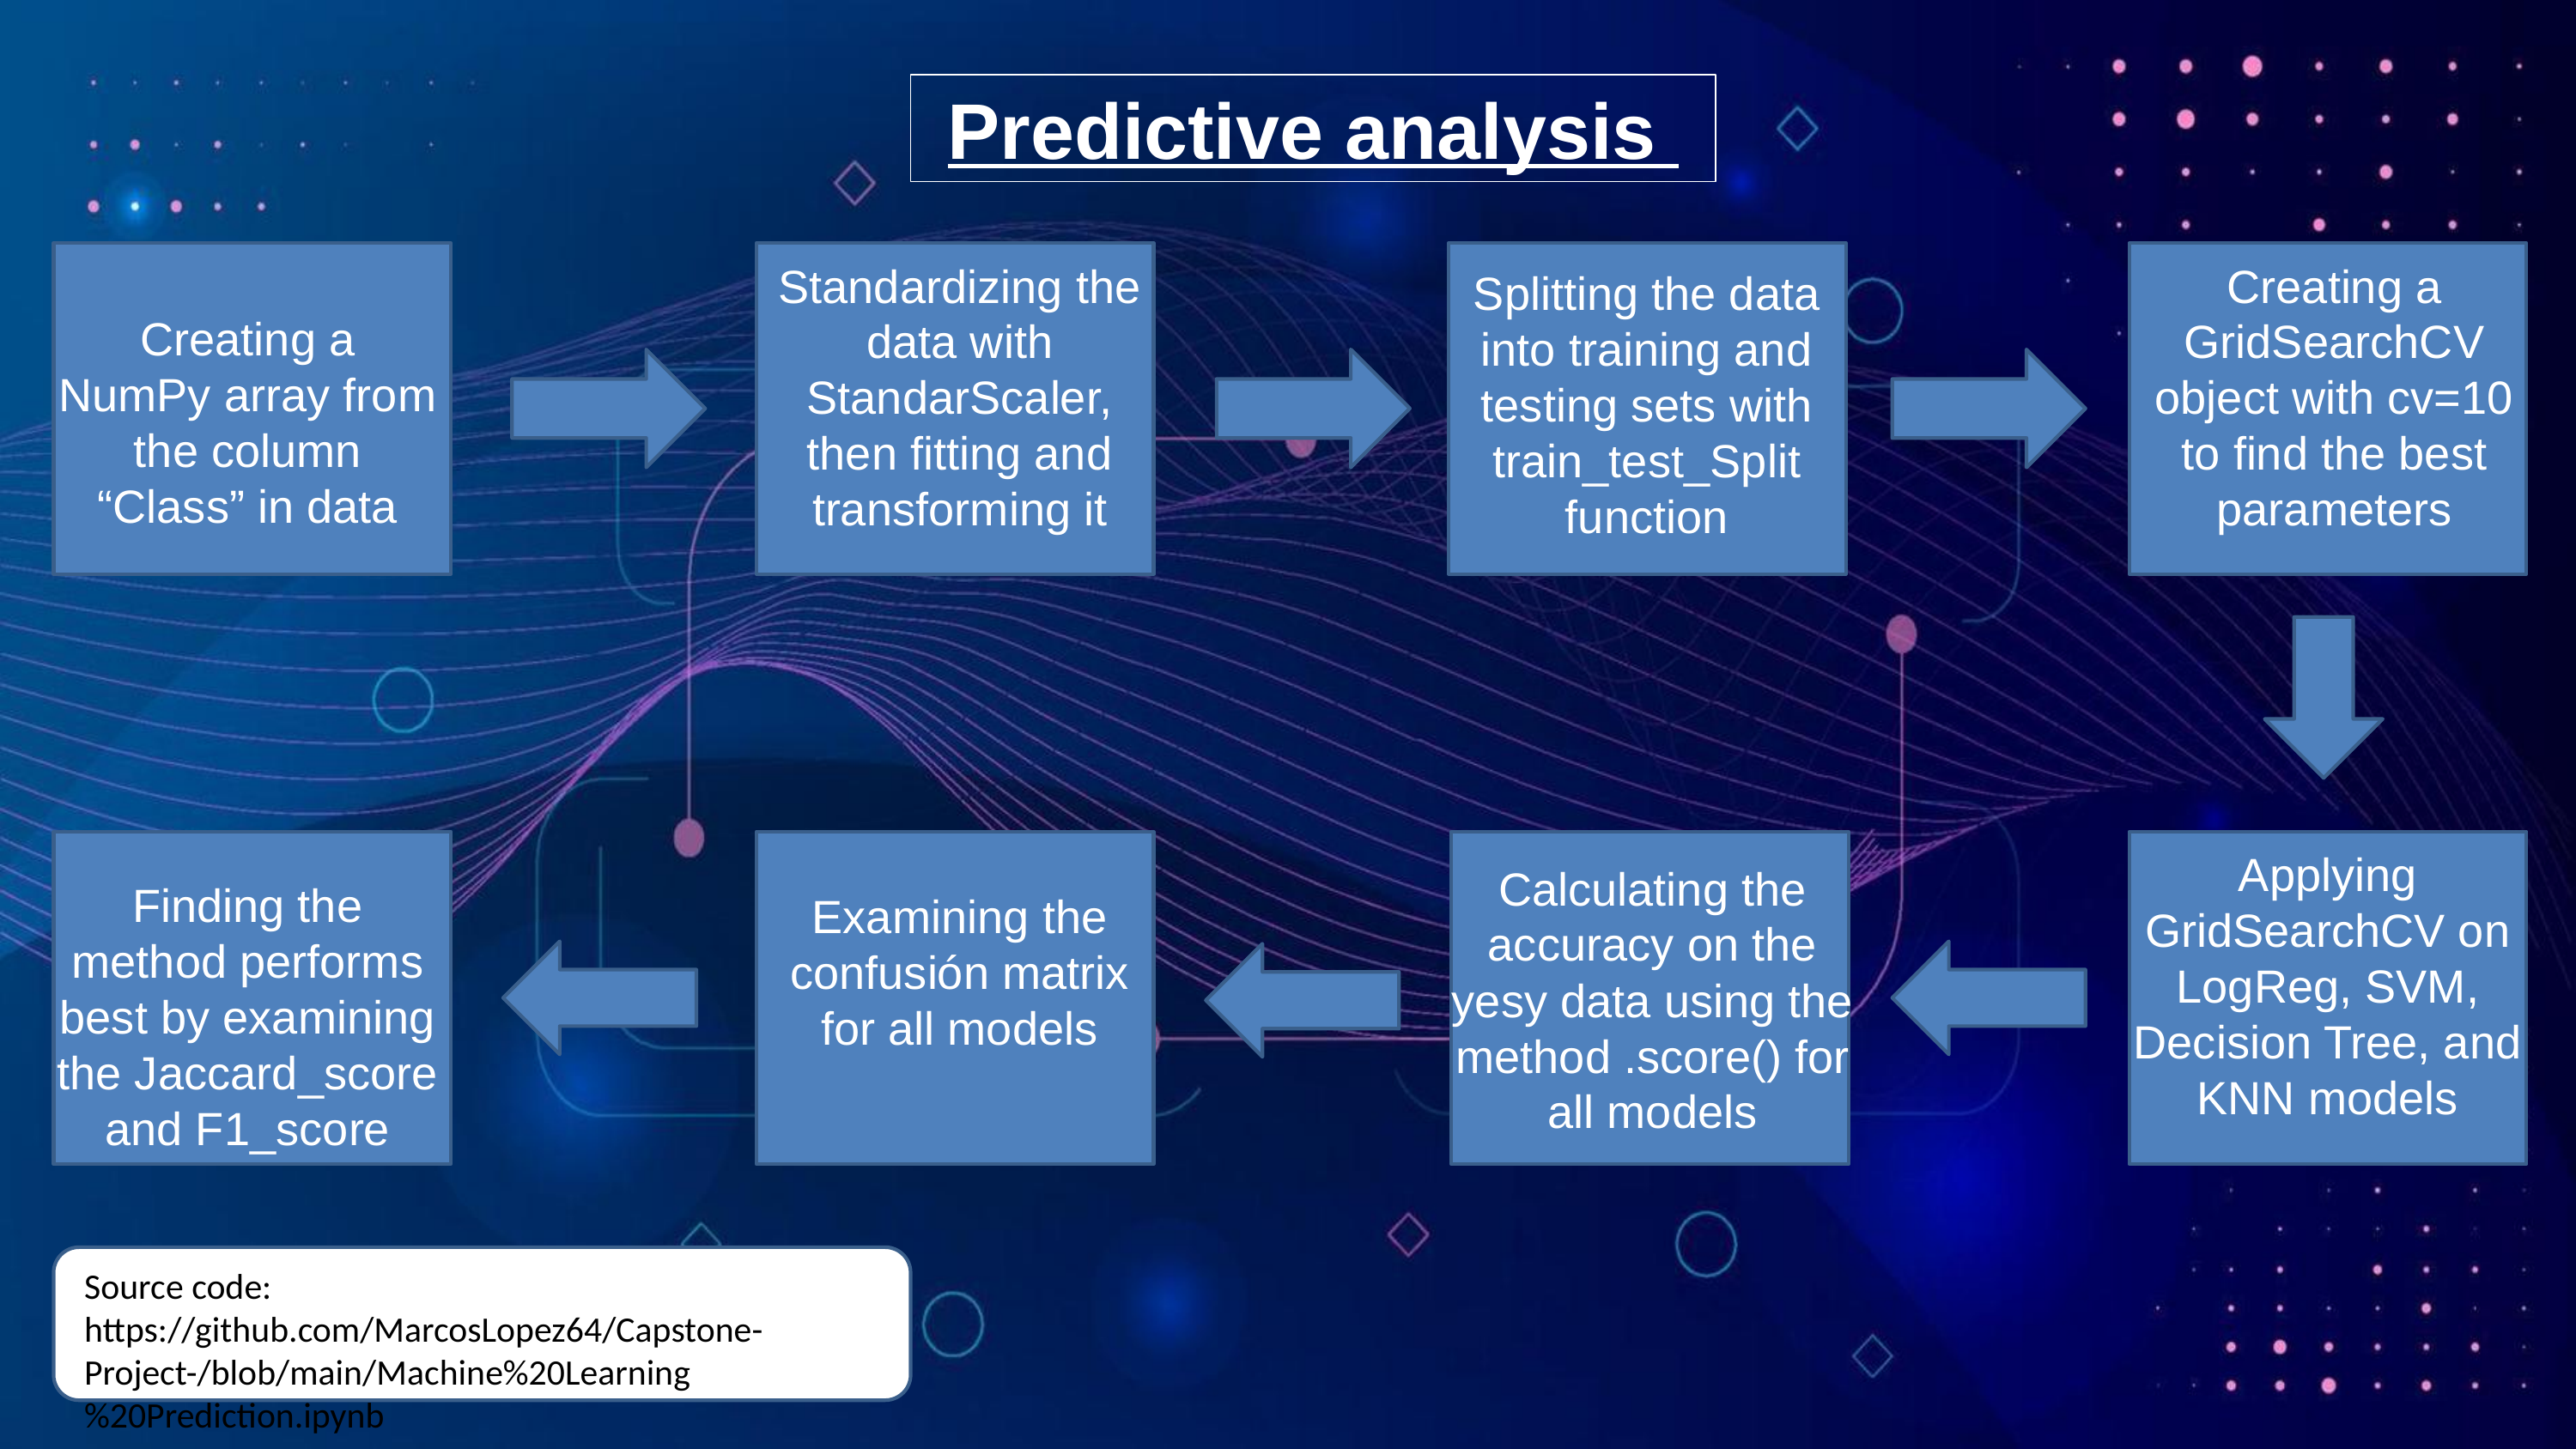

Predictive analysis

Standardizing the data with StandarScaler, then fitting and transforming it
Creating a GridSearchCV object with cv=10 to find the best parameters
Splitting the data into training and testing sets with train_test_Split function
Creating a NumPy array from the column “Class” in data

Applying GridSearchCV on LogReg, SVM, Decision Tree, and KNN models
Calculating the accuracy on the yesy data using the method .score() for all models
Finding the method performs best by examining the Jaccard_score and F1_score
Examining the confusión matrix for all models

Source code:
https://github.com/MarcosLopez64/Capstone-Project-/blob/main/Machine%20Learning%20Prediction.ipynb